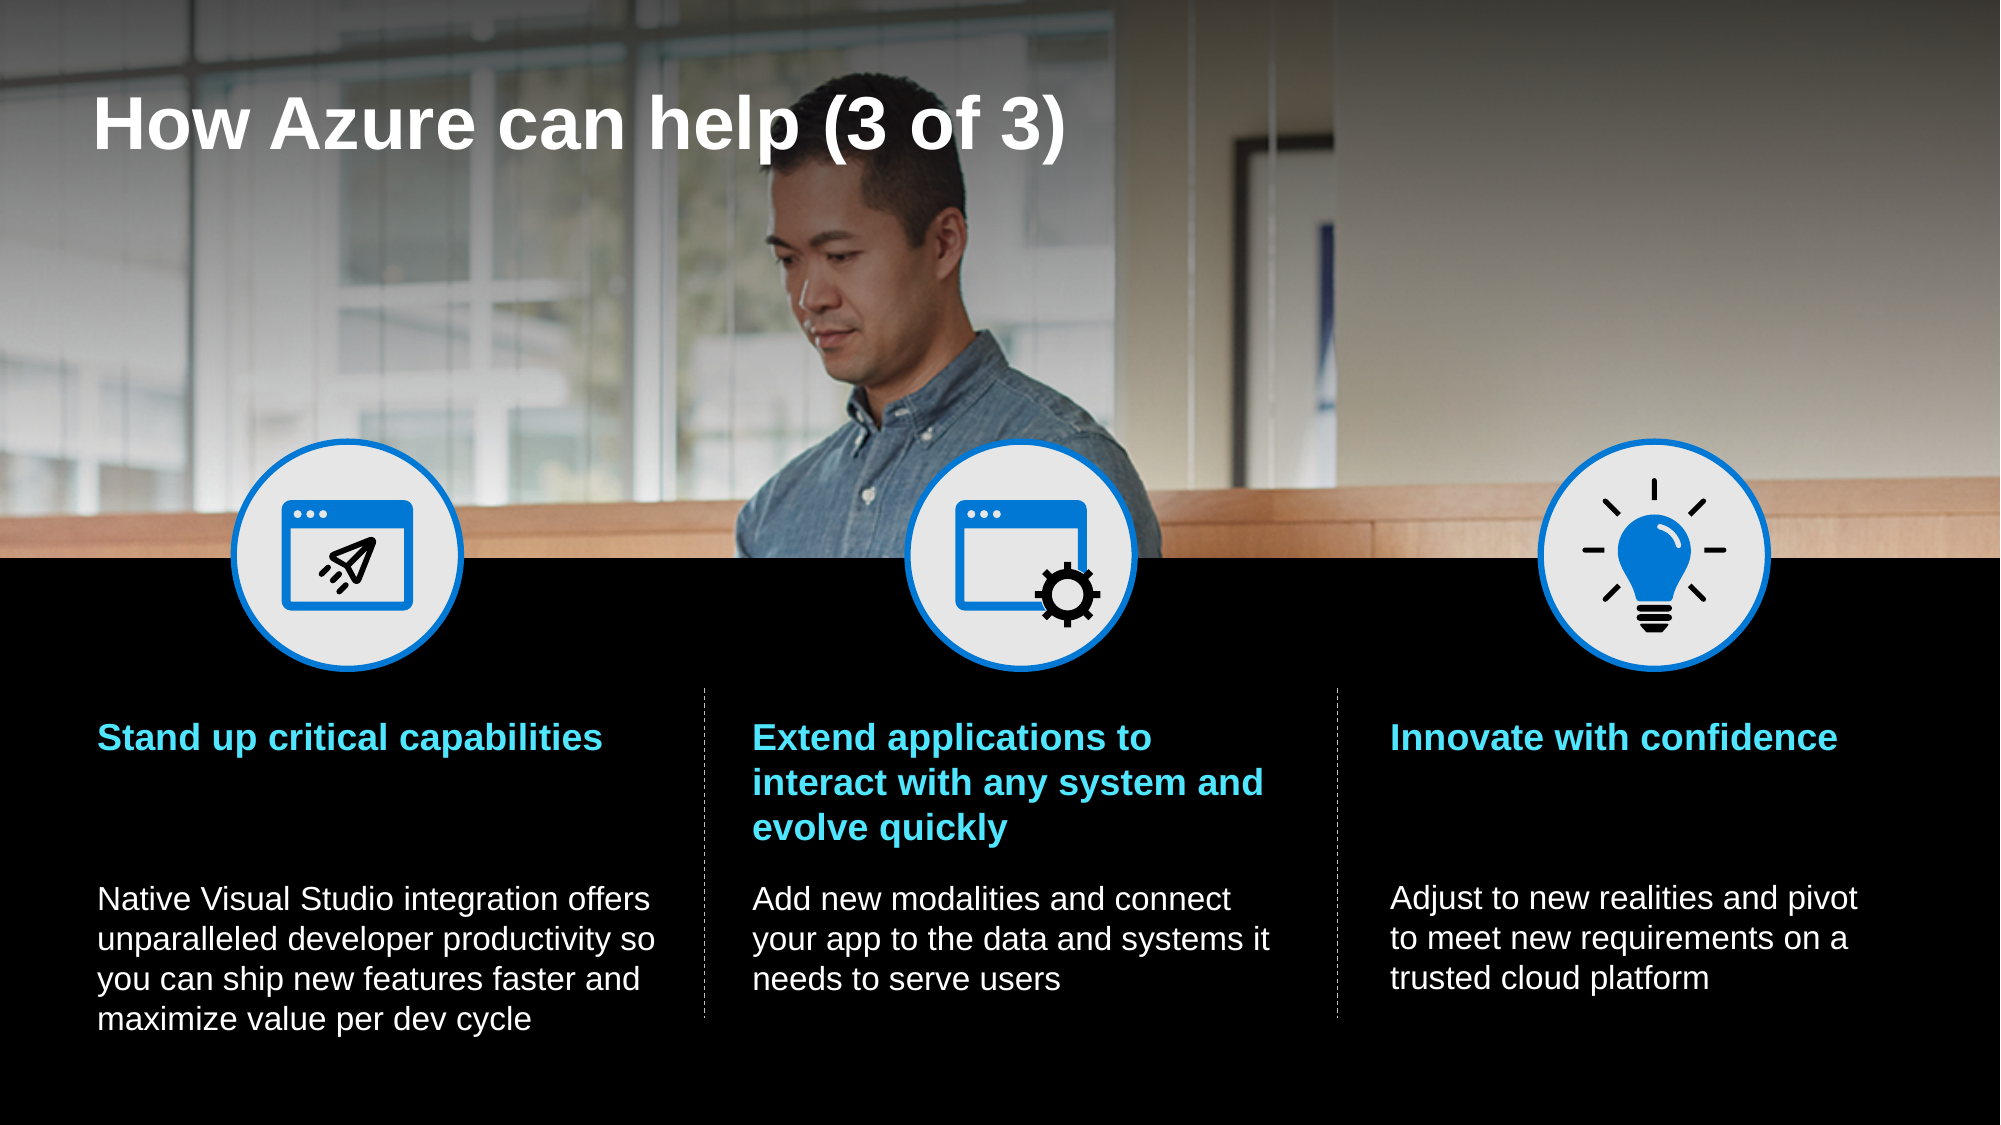

# How Azure can help (3 of 3)

Extend applications to interact with any system and
evolve quickly
Innovate with confidence
Stand up critical capabilities
Adjust to new realities and pivot to meet new requirements on a trusted cloud platform
Native Visual Studio integration offers unparalleled developer productivity so you can ship new features faster and maximize value per dev cycle
Add new modalities and connect your app to the data and systems it needs to serve users